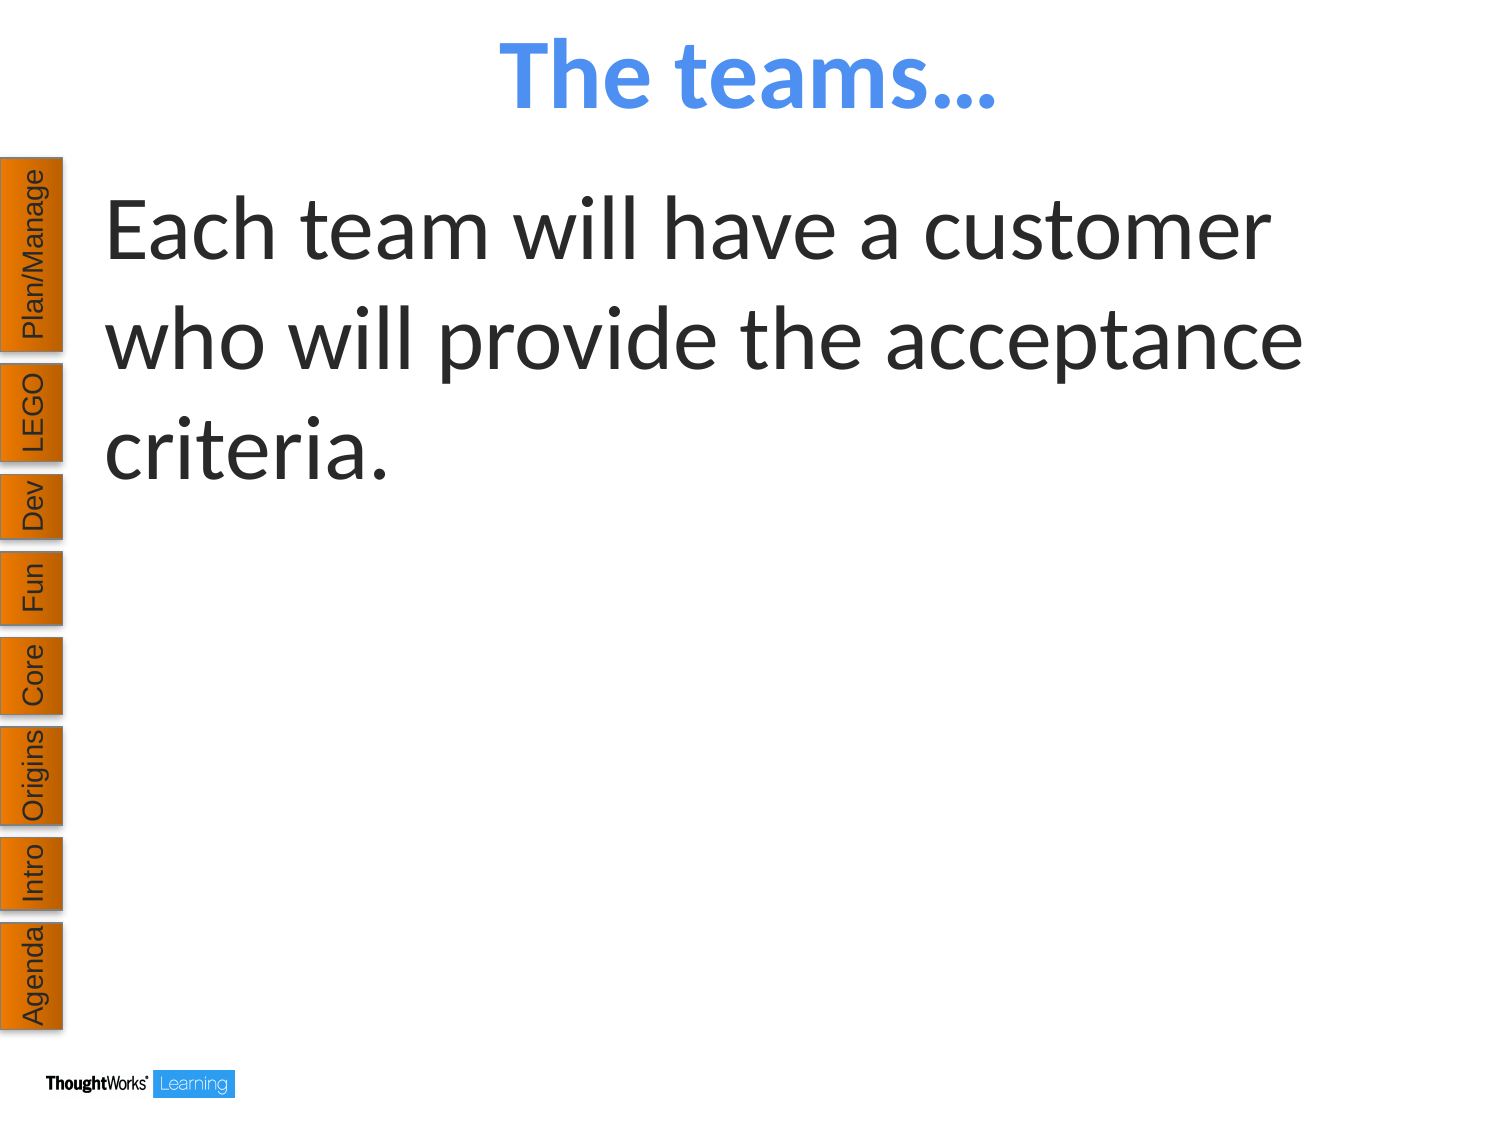

# The teams…
Each team will have a customer who will provide the acceptance criteria.
Plan/Manage
LEGO
Dev
Fun
Core
Origins
Intro
Agenda